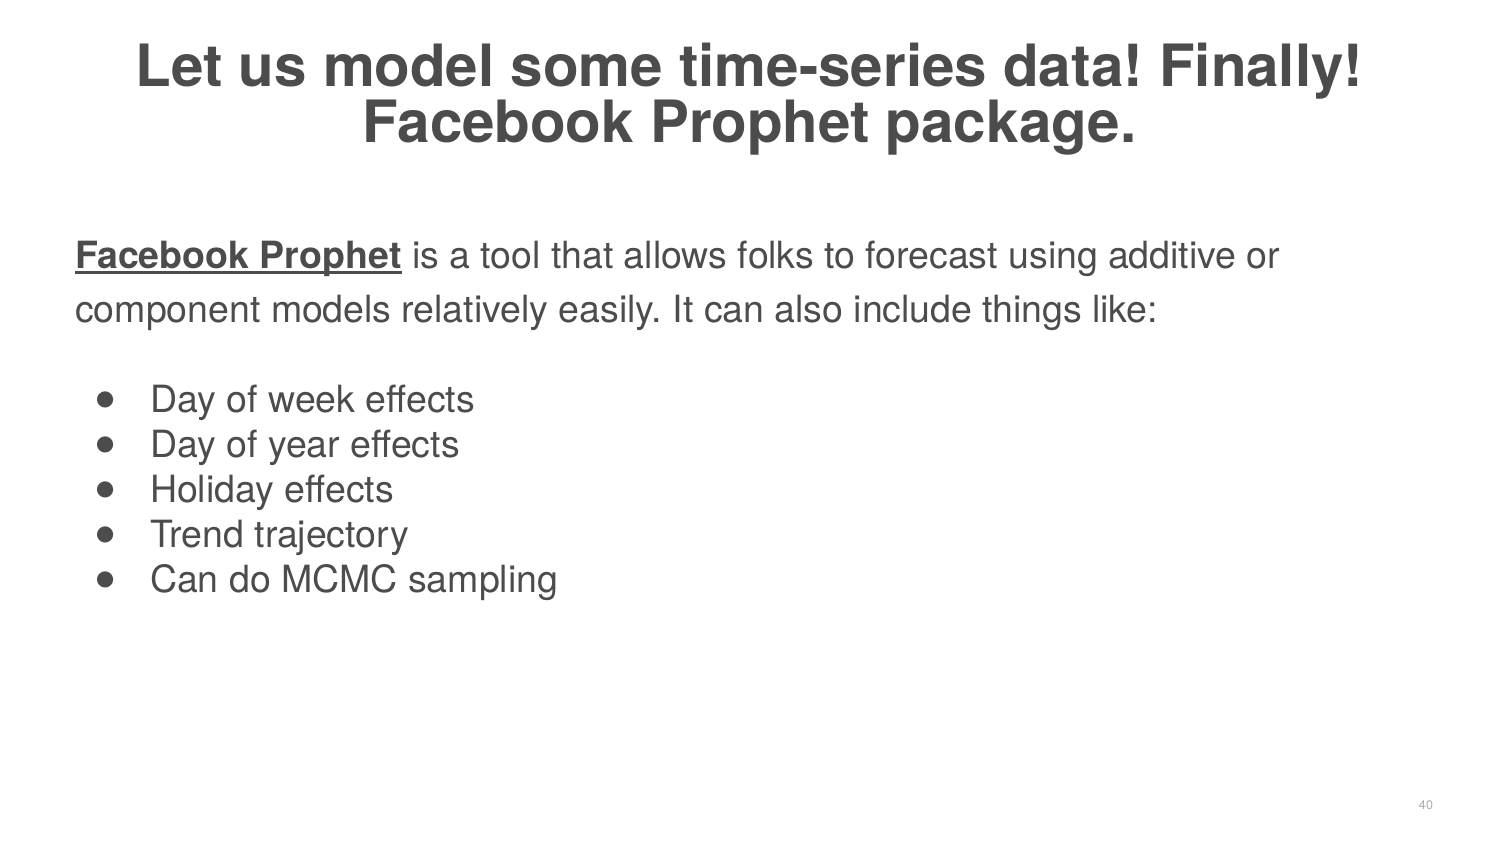

# Let us model some time-series data! Finally! Facebook Prophet package.
Facebook Prophet is a tool that allows folks to forecast using additive or component models relatively easily. It can also include things like:

Day of week effects
Day of year effects
Holiday effects
Trend trajectory
Can do MCMC sampling

40